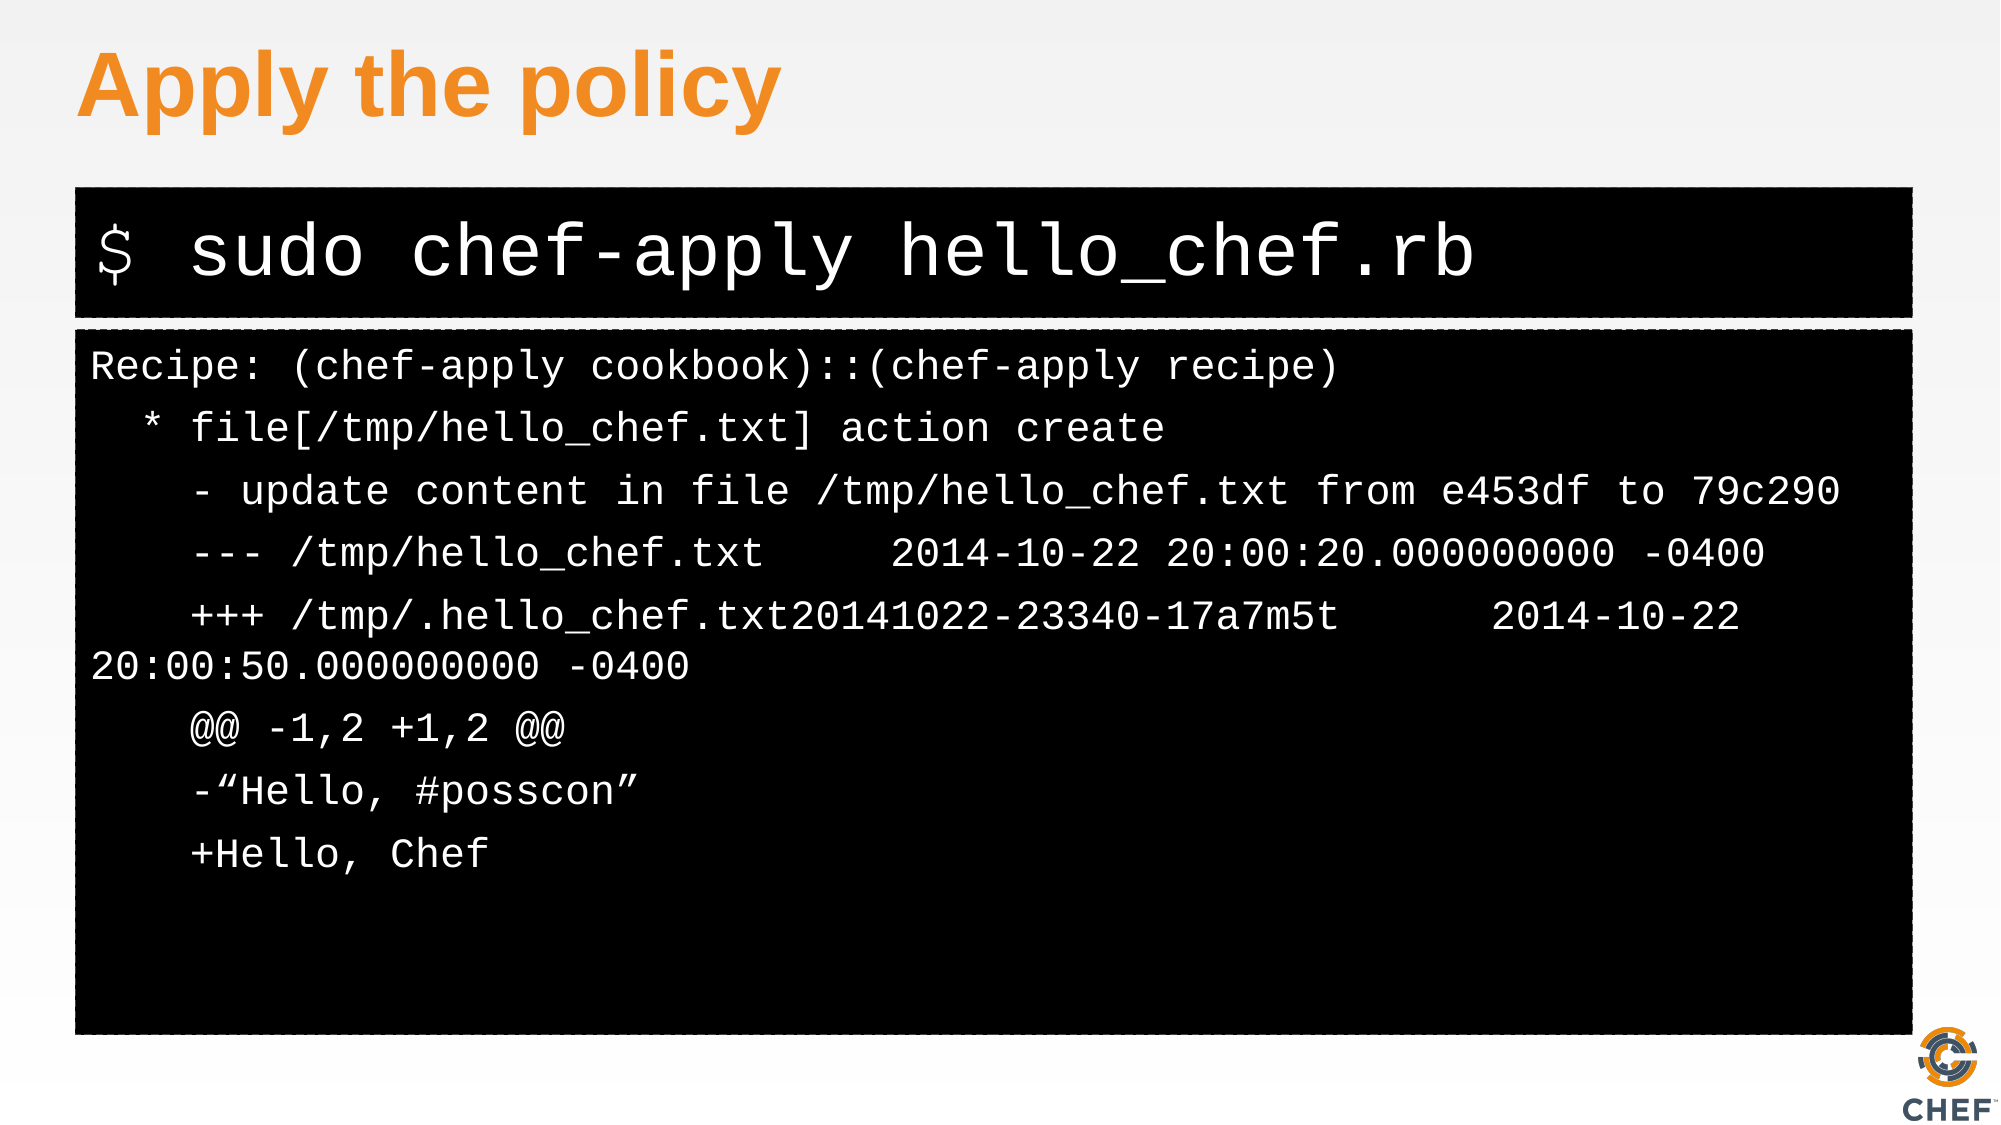

# Apply the policy
sudo chef-apply hello_chef.rb
Recipe: (chef-apply cookbook)::(chef-apply recipe)
  * file[/tmp/hello_chef.txt] action create
    - update content in file /tmp/hello_chef.txt from e453df to 79c290
    --- /tmp/hello_chef.txt     2014-10-22 20:00:20.000000000 -0400
    +++ /tmp/.hello_chef.txt20141022-23340-17a7m5t      2014-10-22 20:00:50.000000000 -0400
    @@ -1,2 +1,2 @@
    -“Hello, #posscon”
    +Hello, Chef